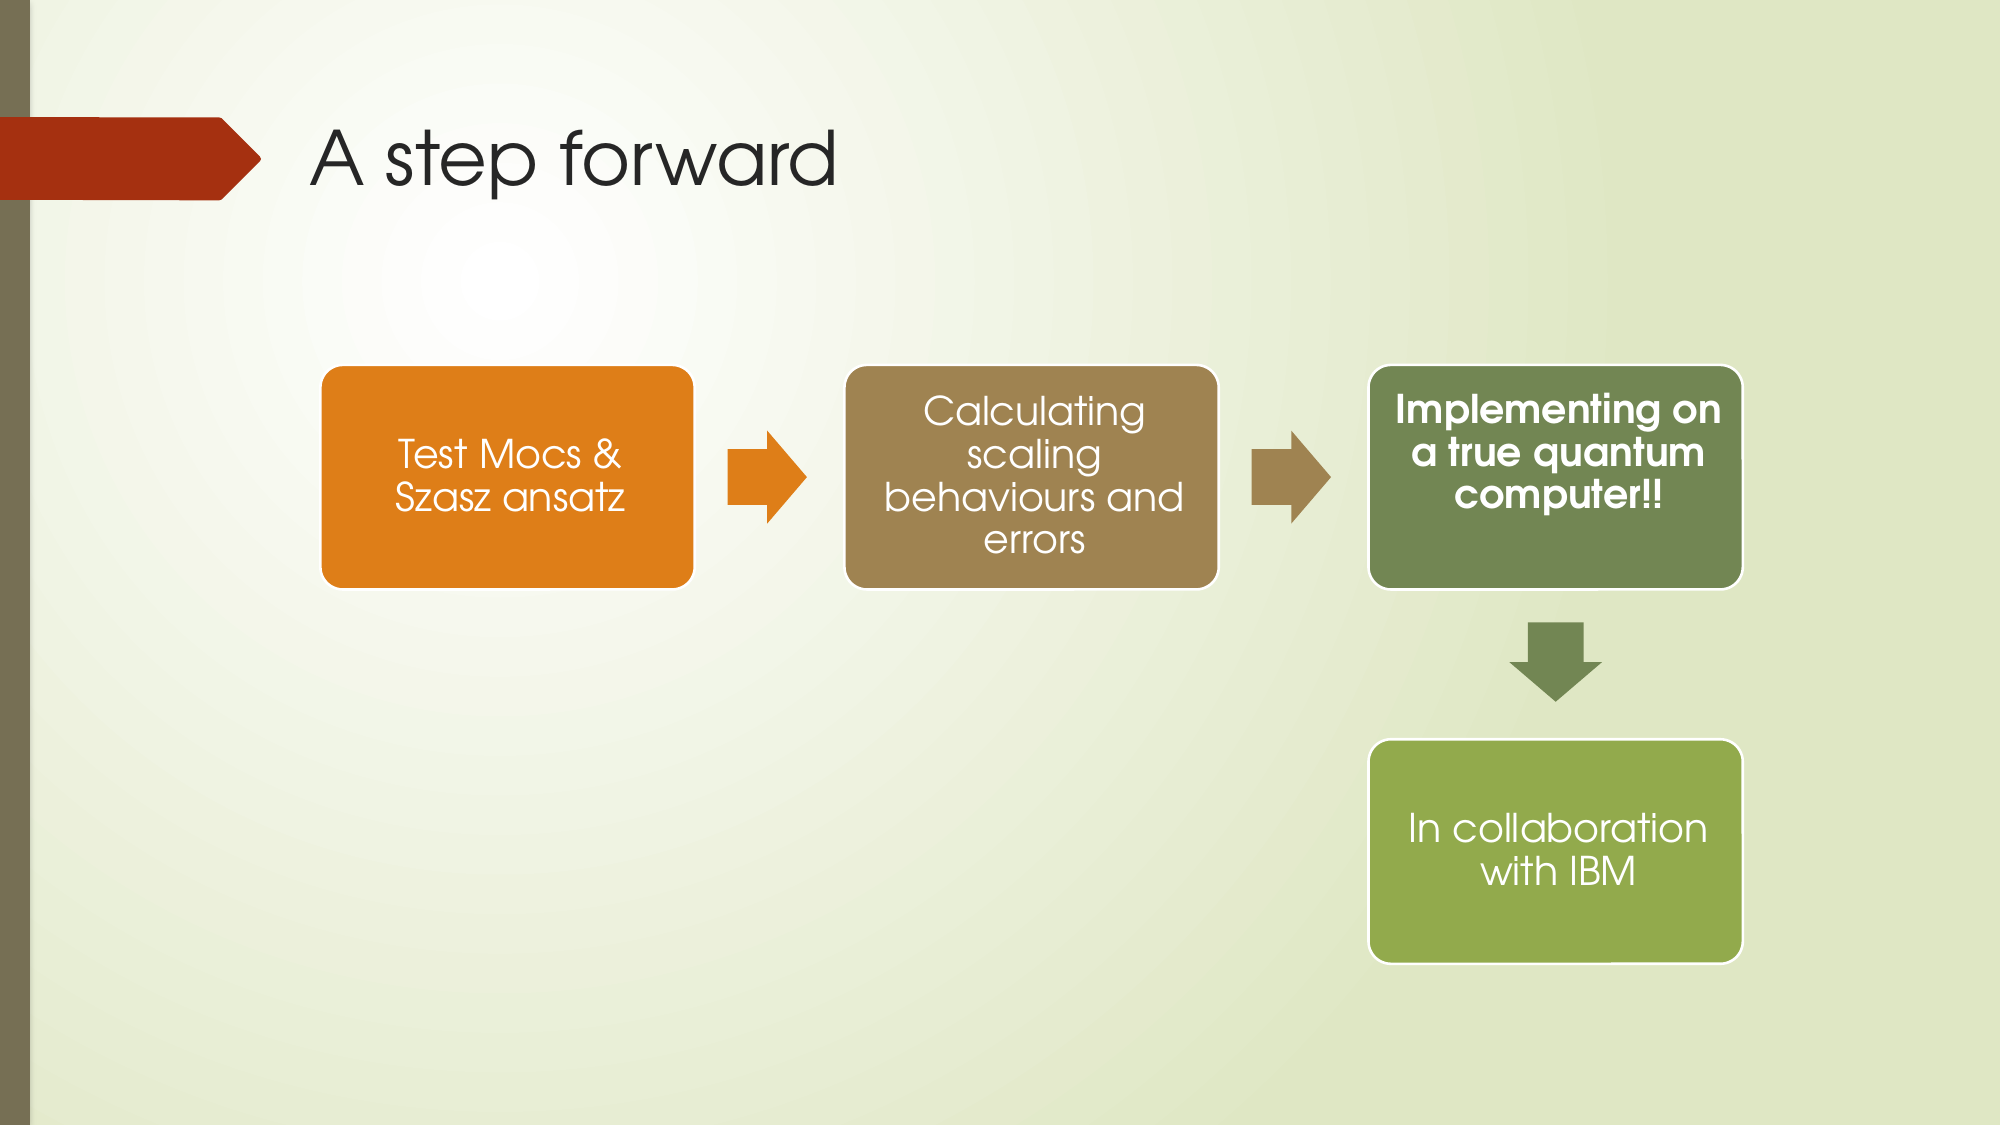

# A step forward

Test Mocs & Szasz ansatz

Calculating scaling behaviours and errors

Implementing on a true quantum computer!!

In collaboration with IBM